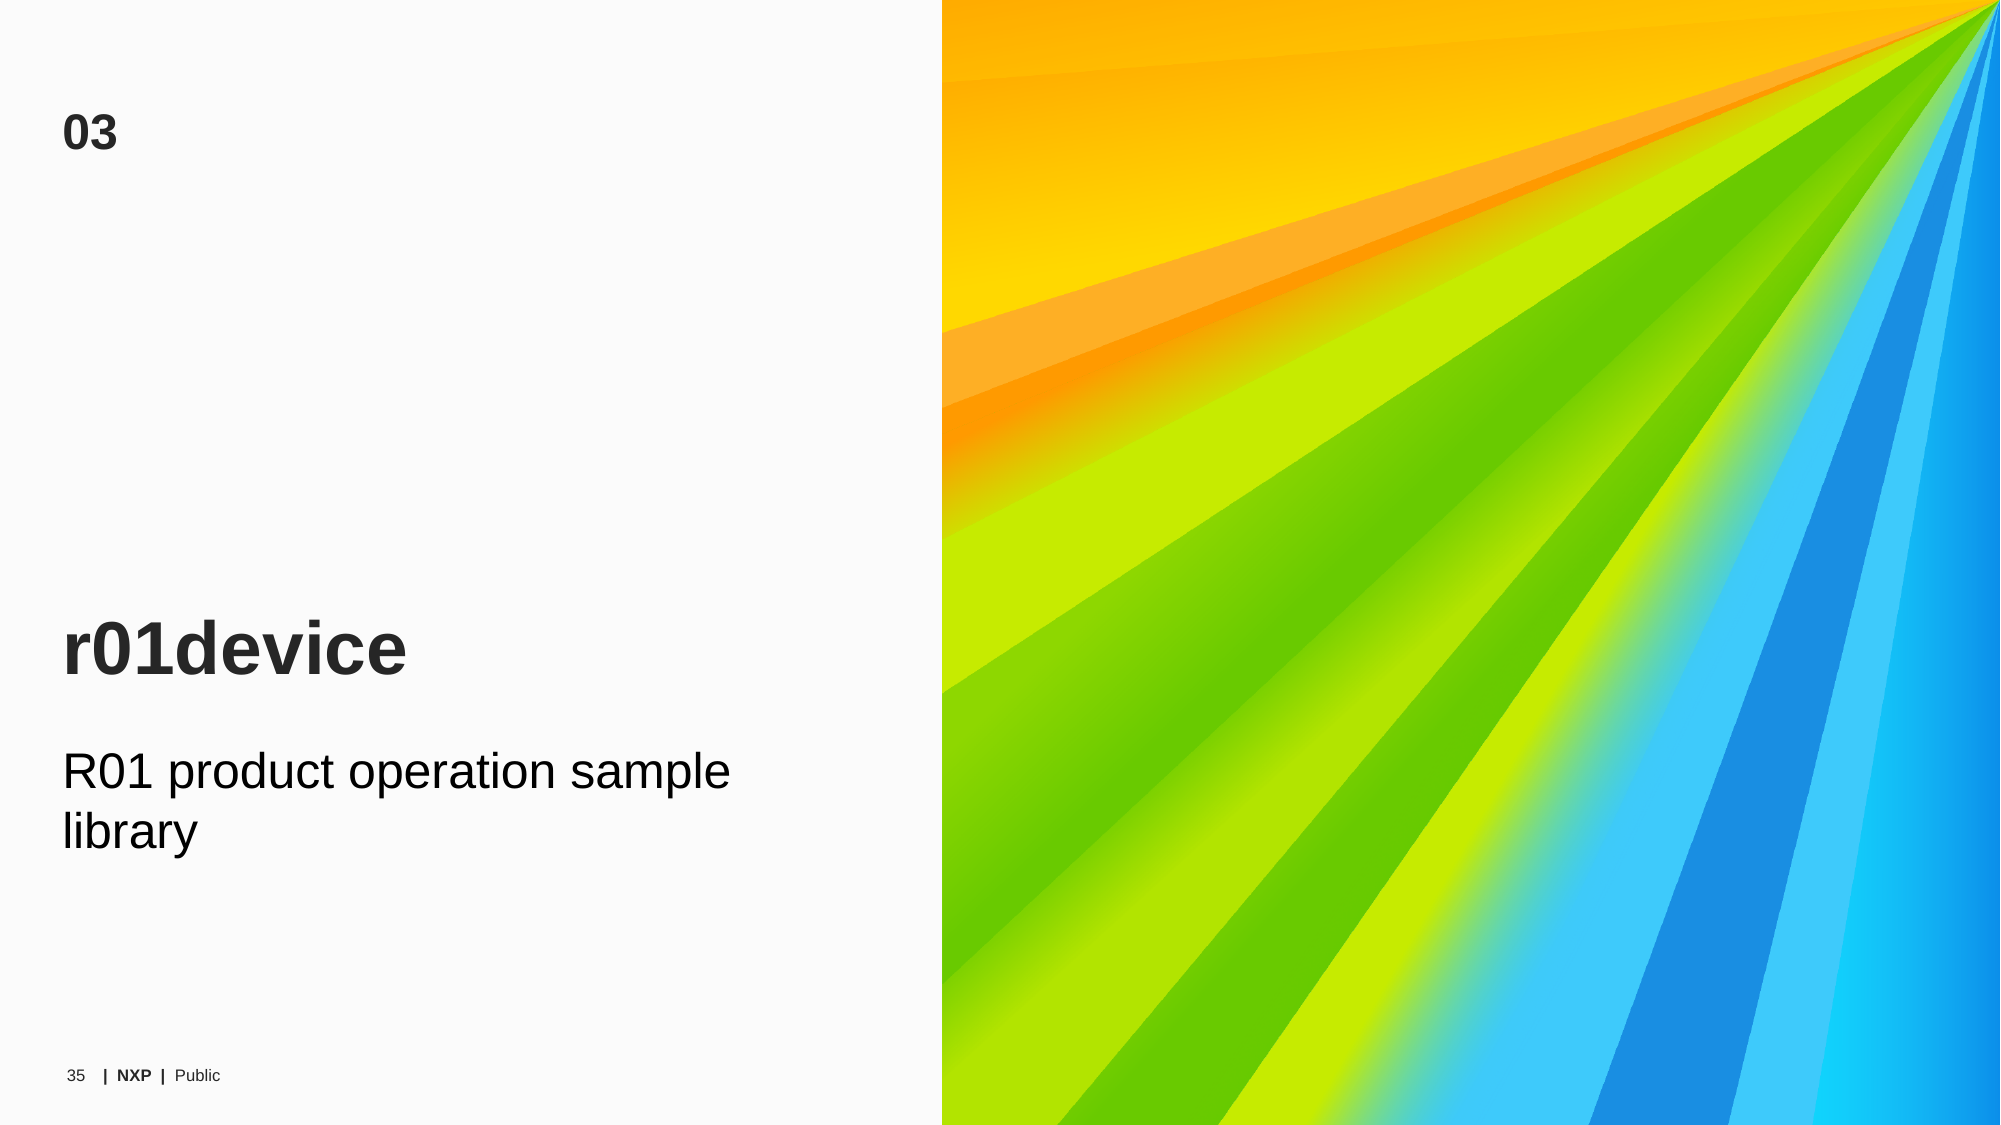

03
# r01device
R01 product operation sample library